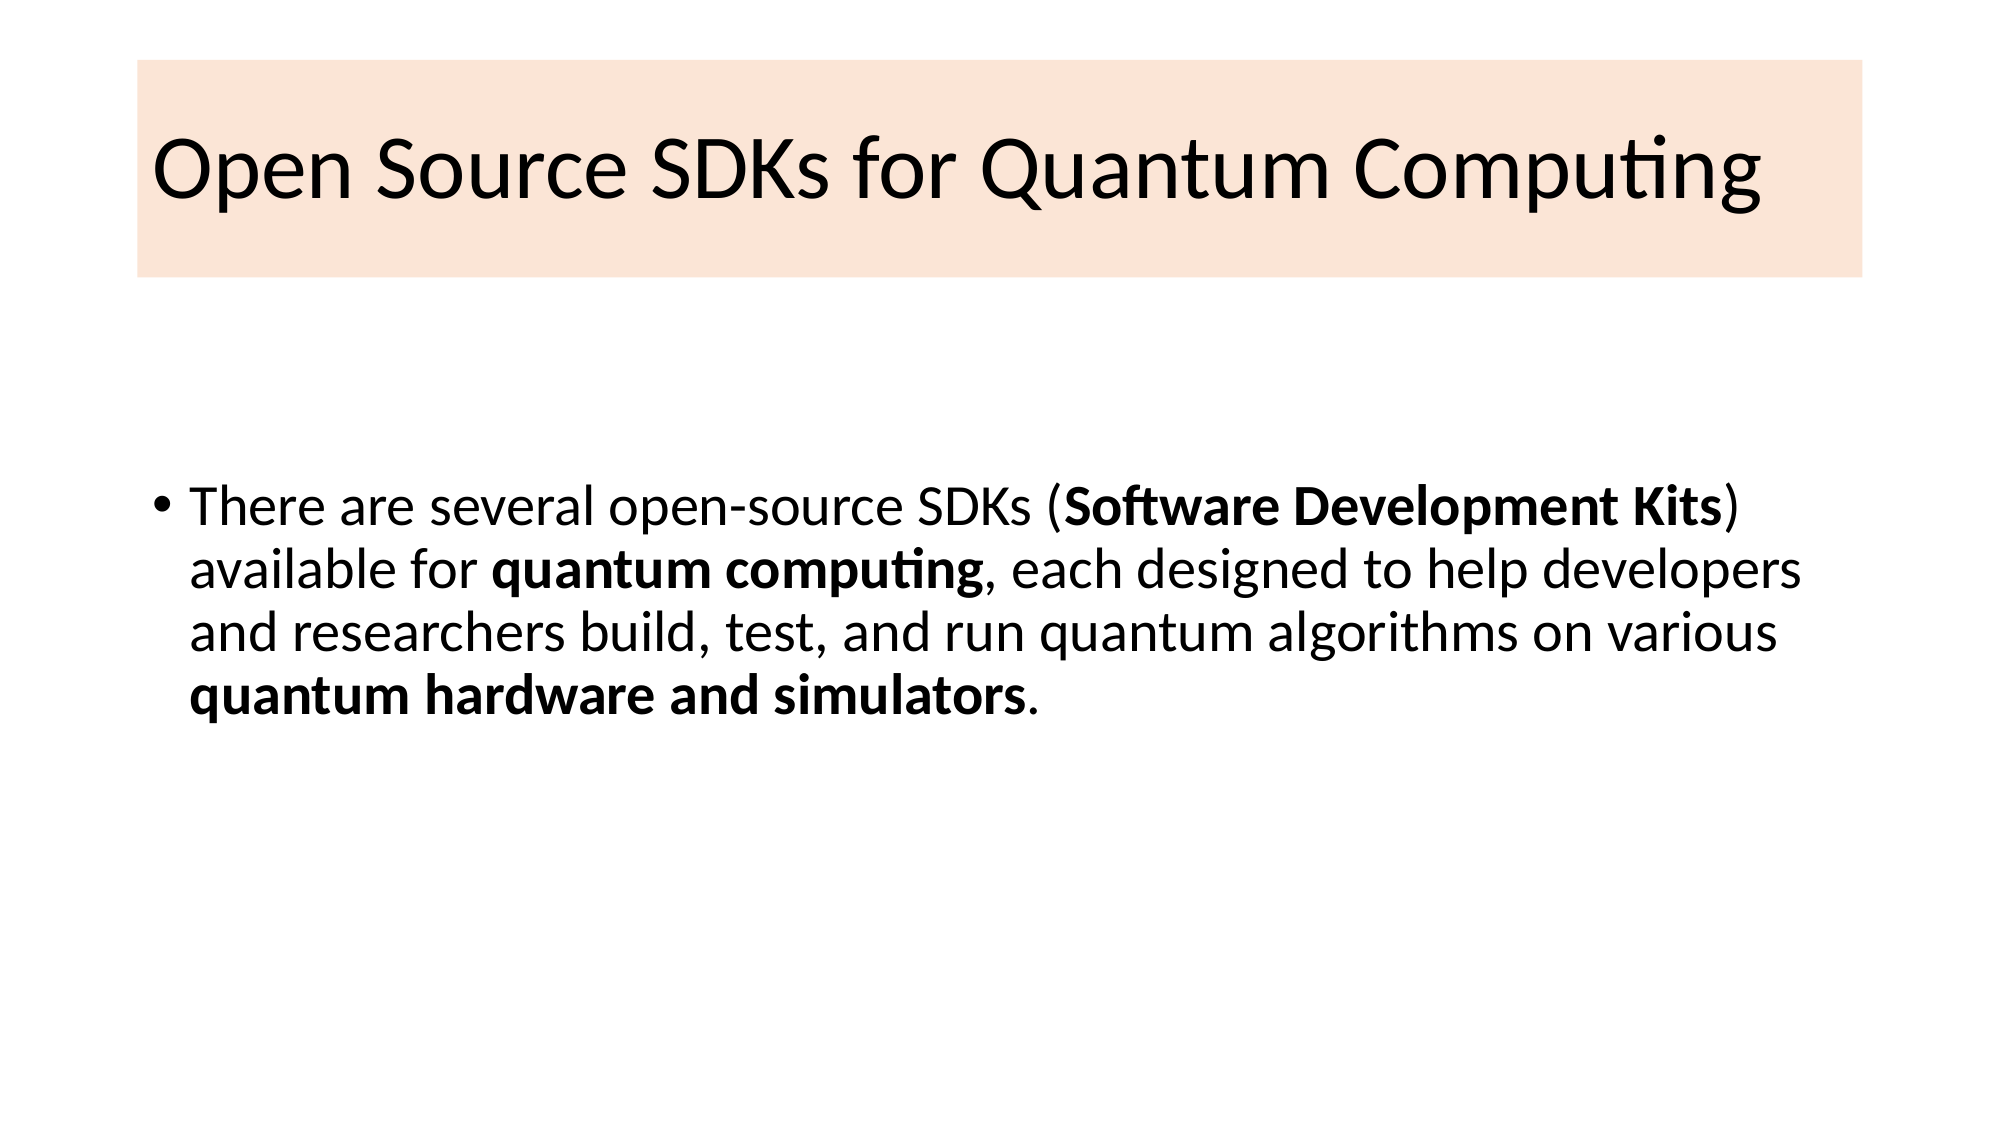

# Open Source SDKs for Quantum Computing
There are several open-source SDKs (Software Development Kits) available for quantum computing, each designed to help developers and researchers build, test, and run quantum algorithms on various quantum hardware and simulators.